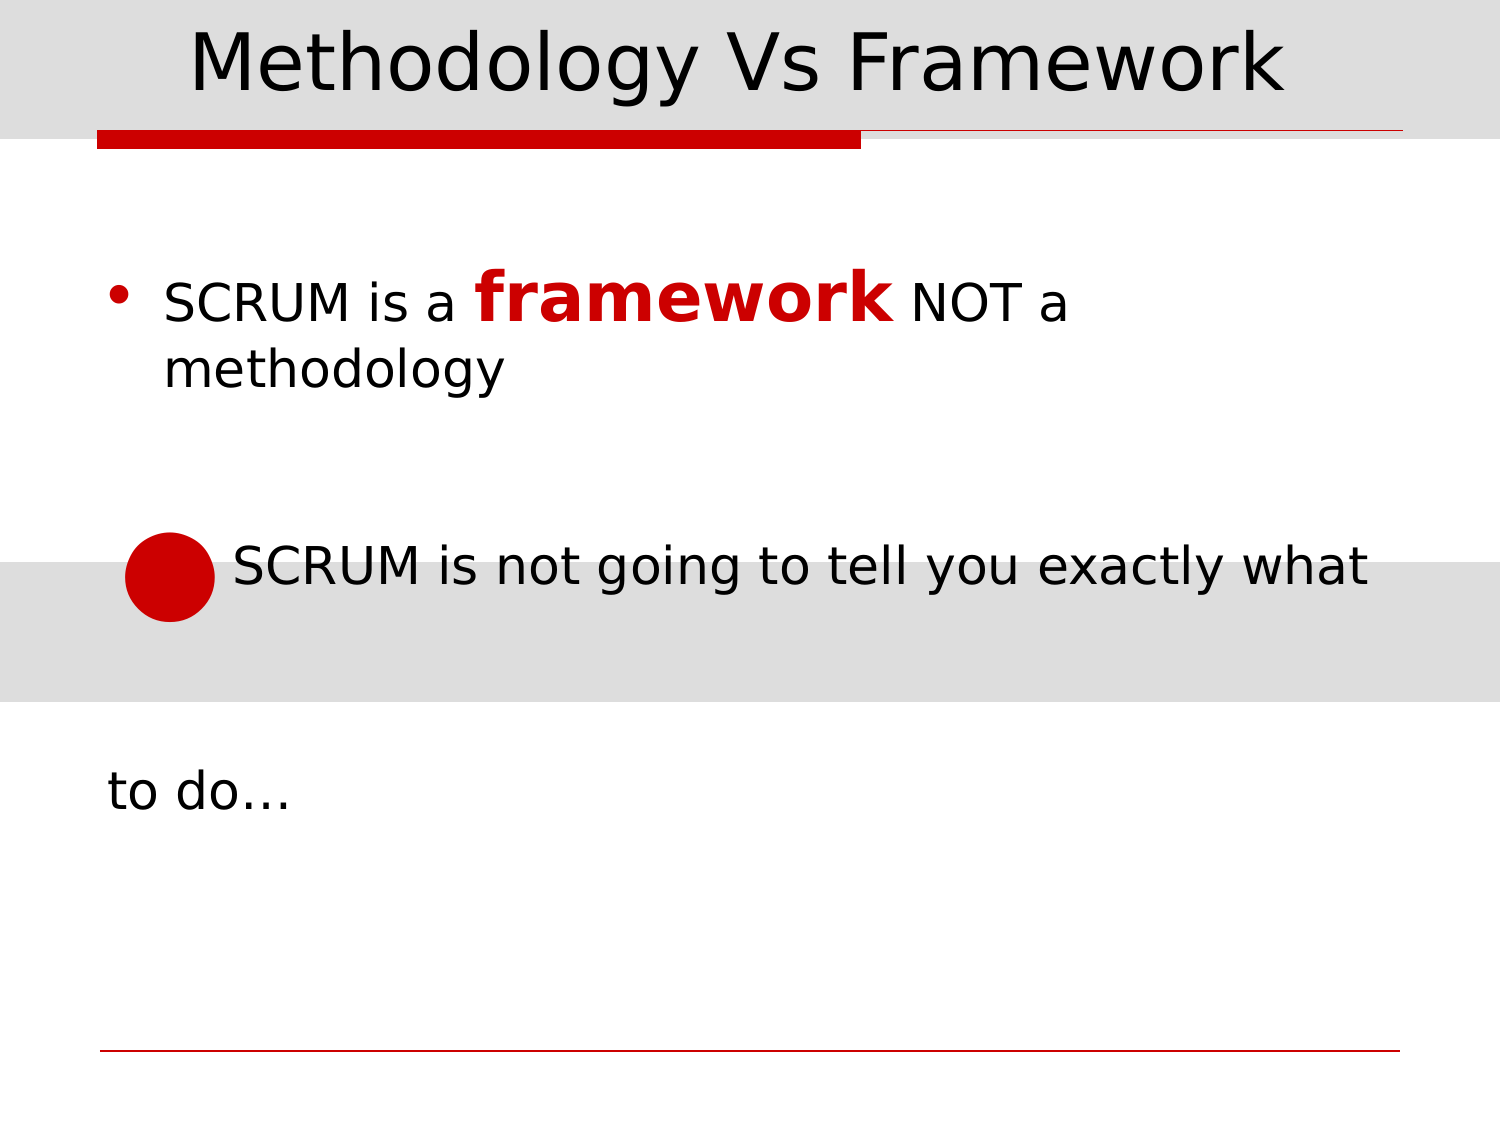

# Methodology Vs Framework

SCRUM is a framework NOT a methodology

SCRUM is not going to tell you exactly what to do…